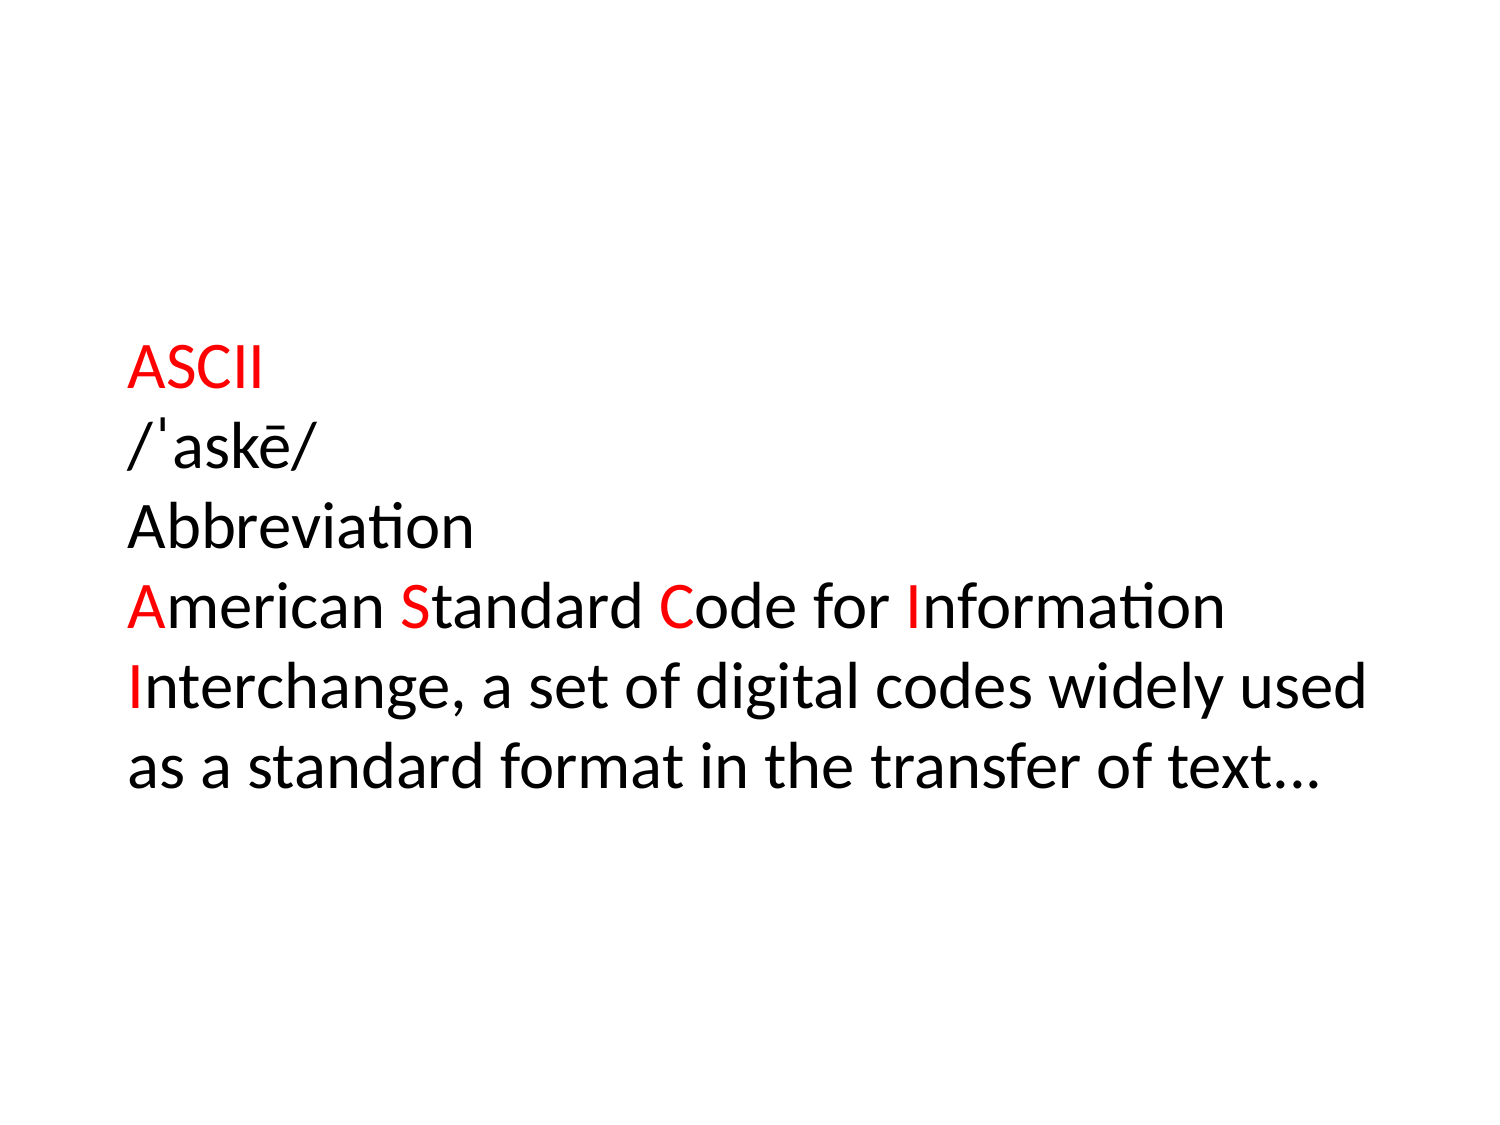

# ASCII /ˈaskē/ Abbreviation American Standard Code for Information Interchange, a set of digital codes widely used as a standard format in the transfer of text...